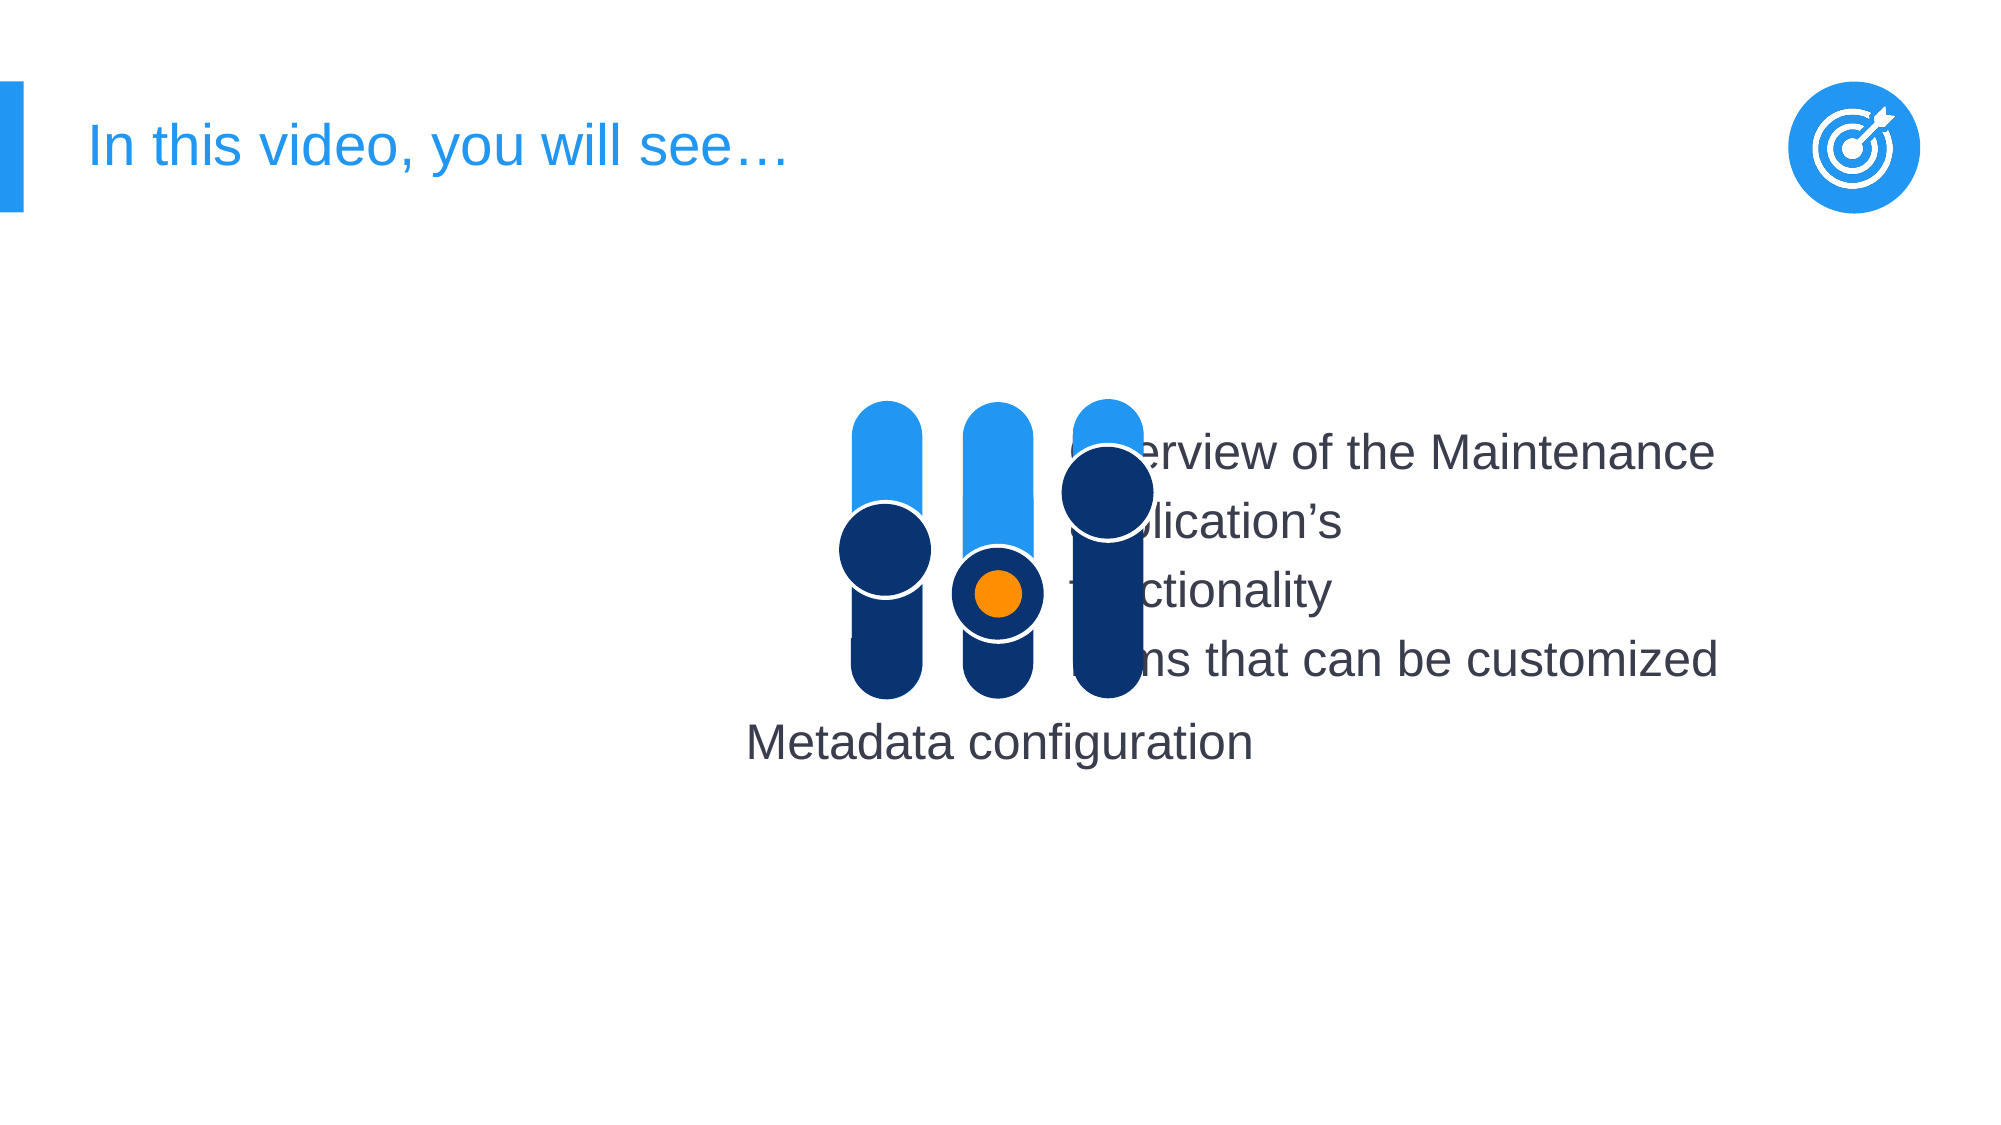

# In this video, you will see…

Metadata configuration
Overview of the Maintenance application’s
functionality
Items that can be customized